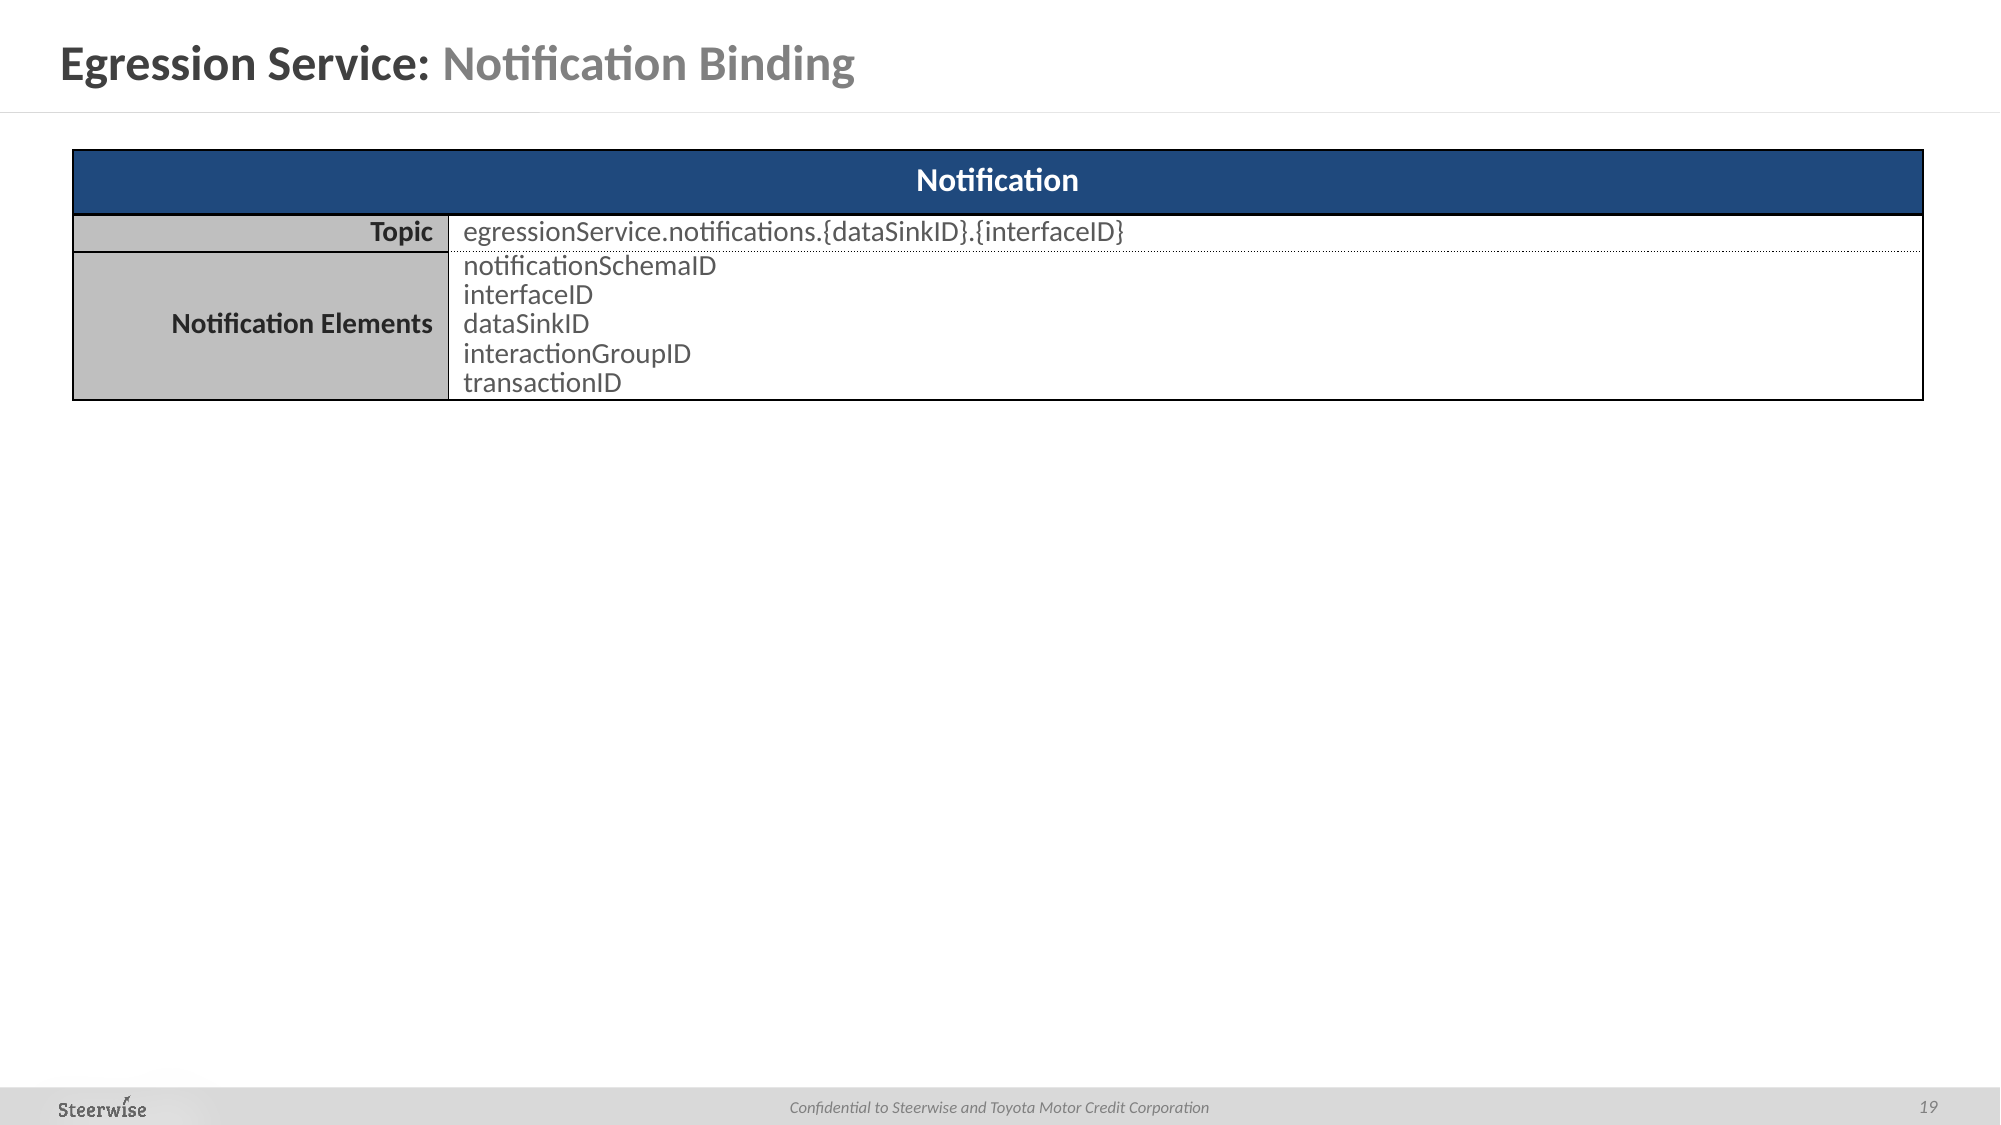

# Egression Service: Notification Binding

| Notification |  |
| --- | --- |
| Topic | egressionService.notifications.{dataSinkID}.{interfaceID} |
| Notification Elements | notificationSchemaID interfaceID dataSinkID interactionGroupID transactionID |
19